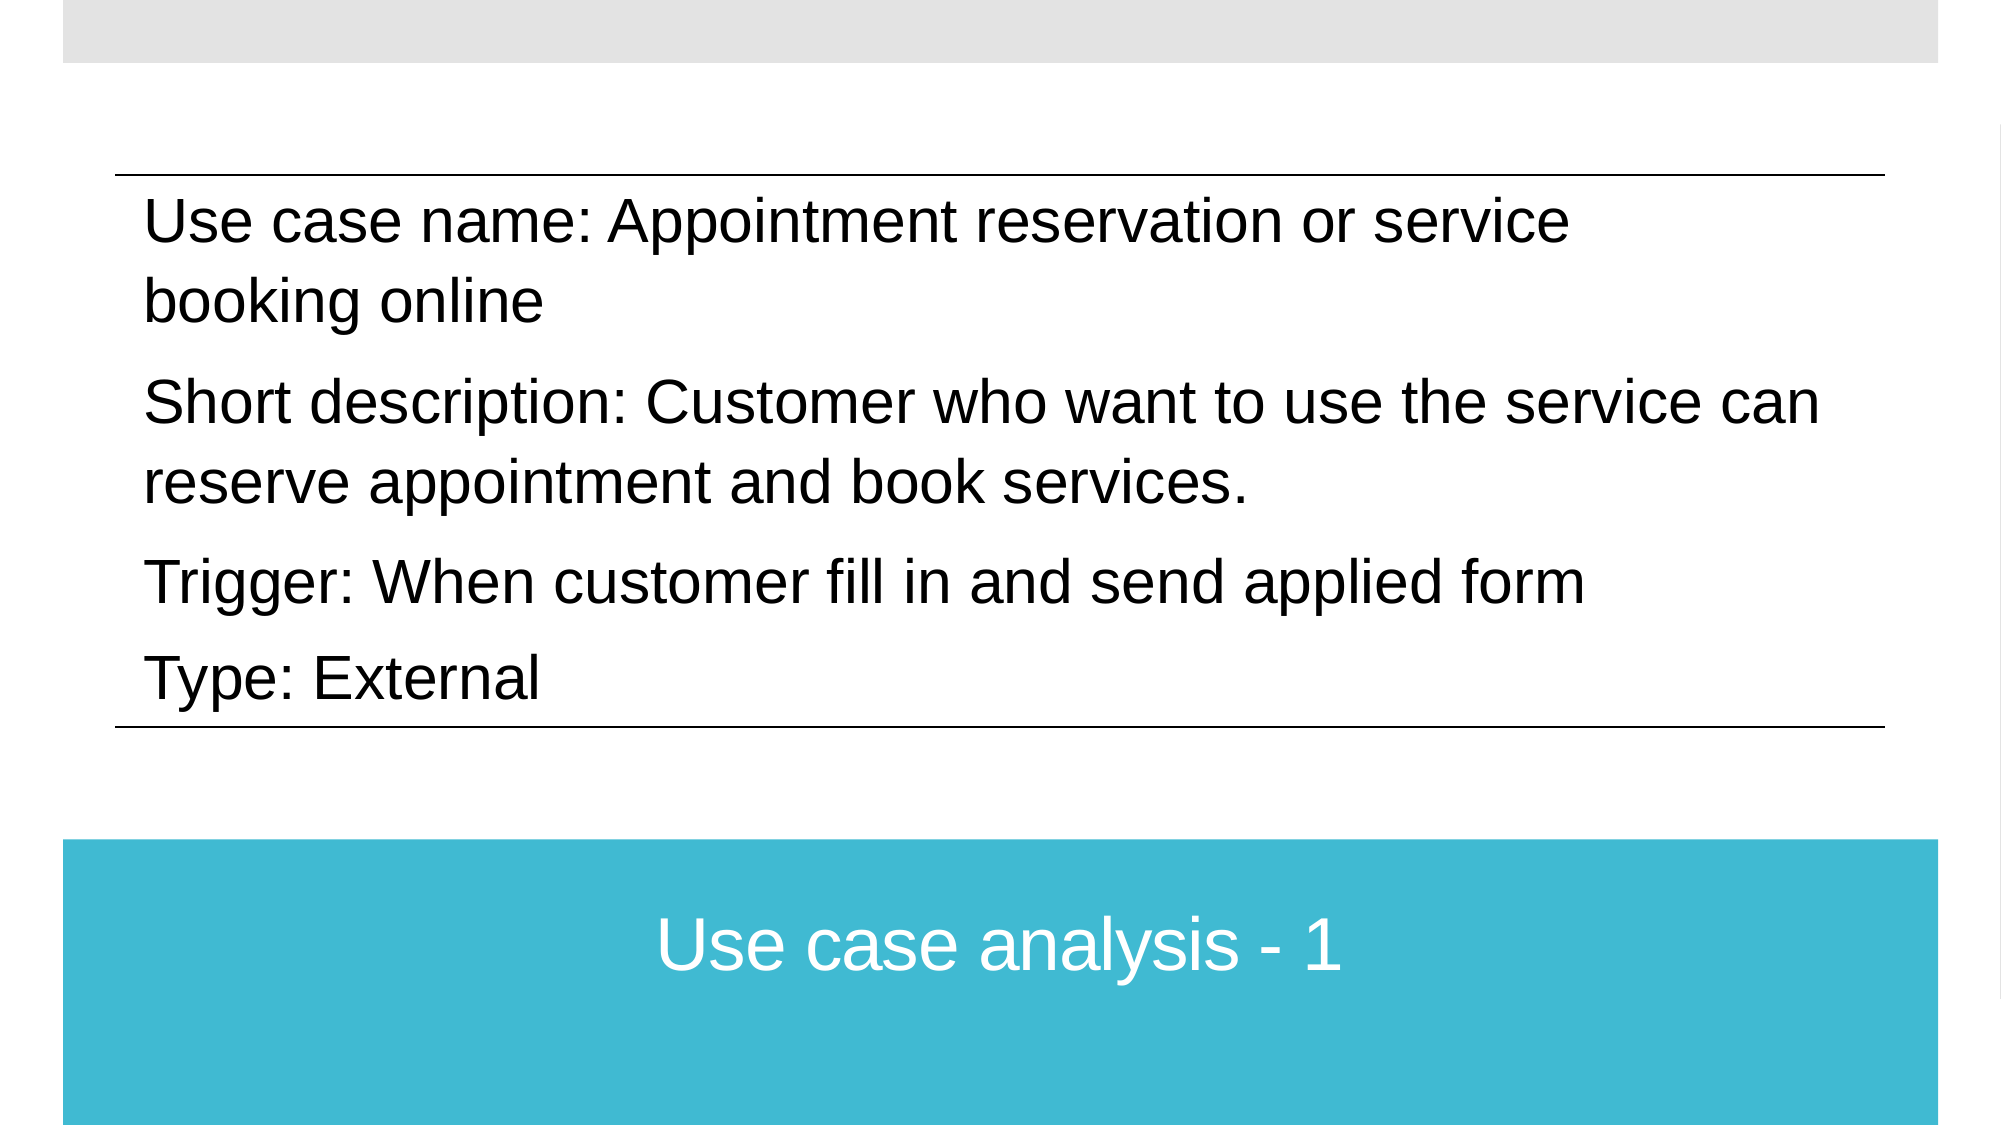

| Use case name: Appointment reservation or service booking online |  |
| --- | --- |
| Short description: Customer who want to use the service can reserve appointment and book services. |  |
| Trigger: When customer fill in and send applied form |  |
| Type: External |  |
# Use case analysis - 1